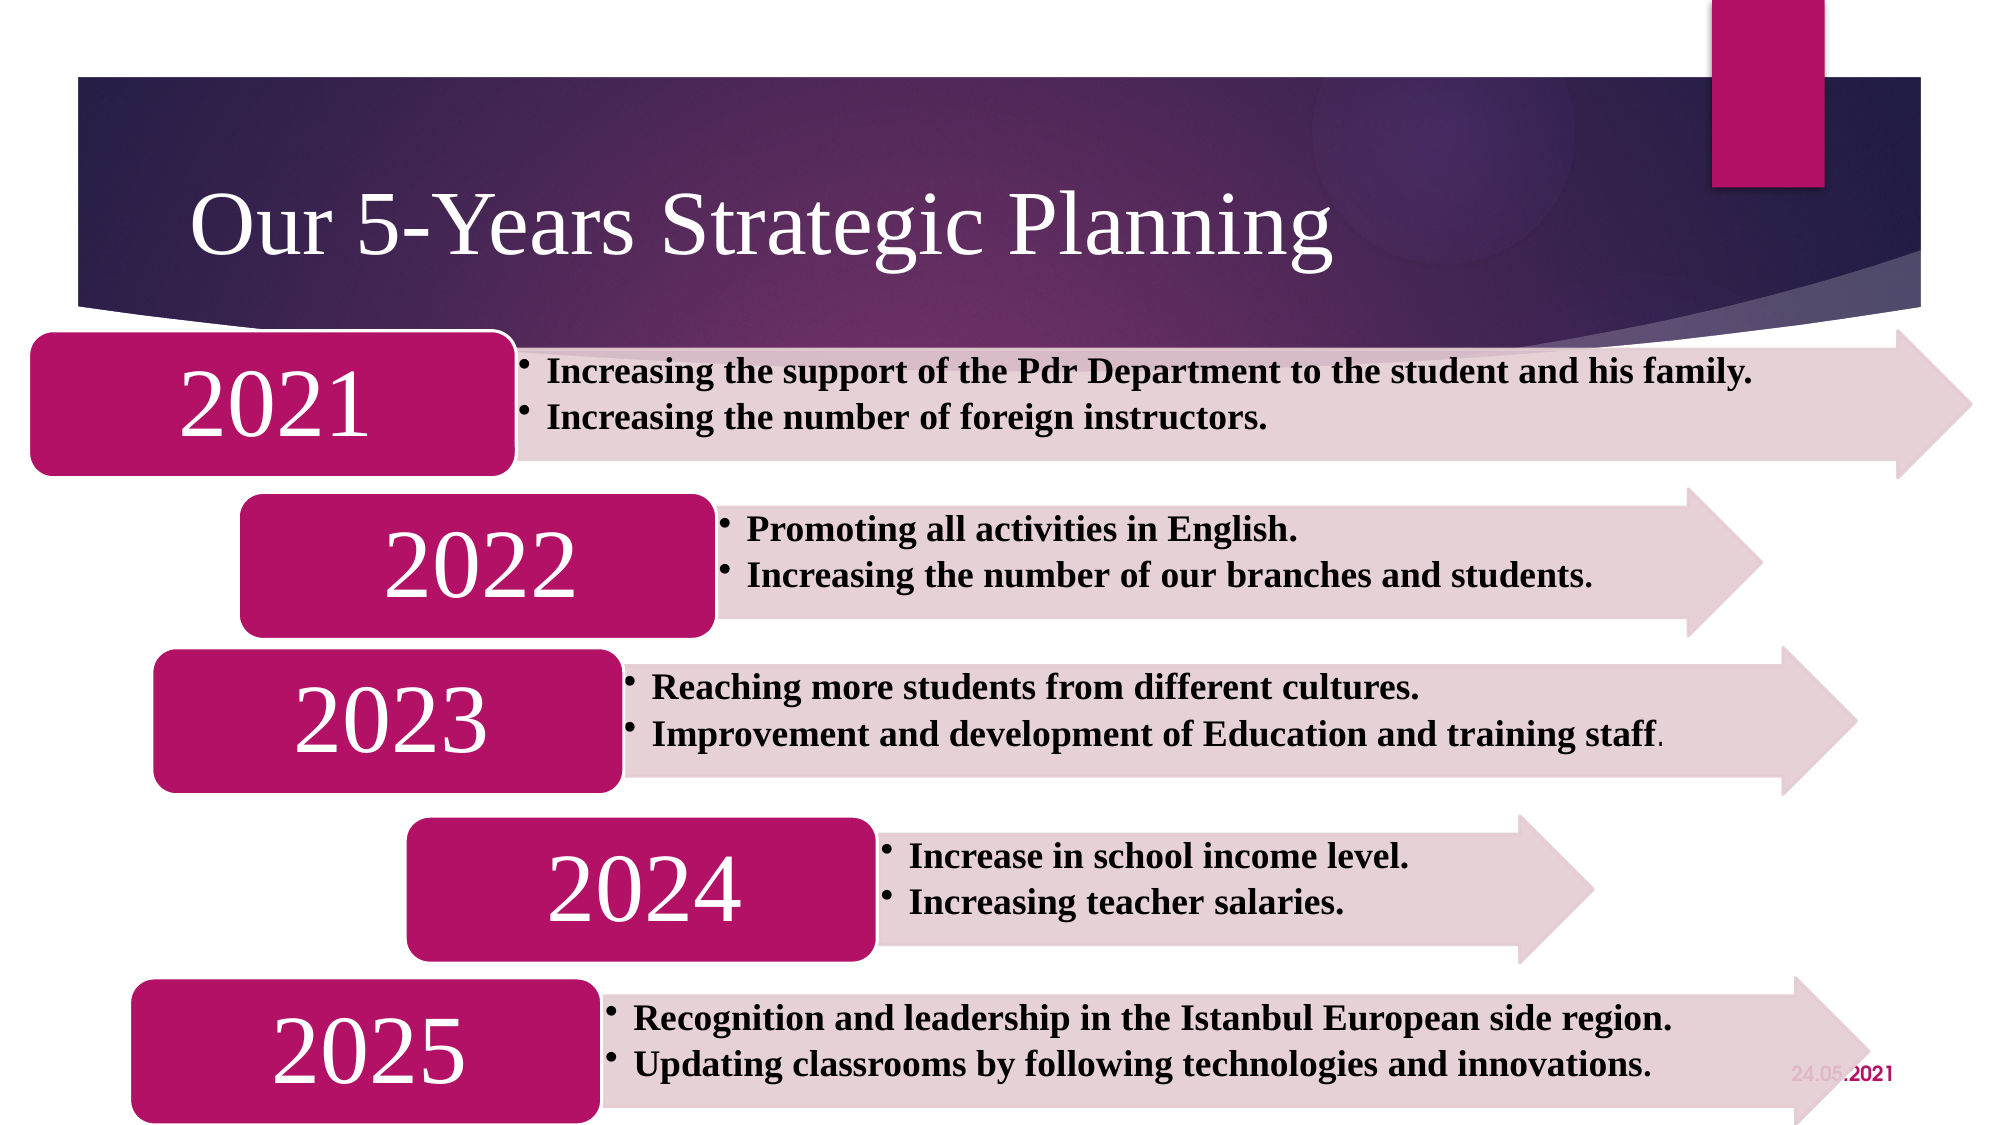

# Our 5-Years Strategic Planning​
Increasing the support of the Pdr Department to the student and his family.
Increasing the number of foreign instructors.
2021
Promoting all activities in English​.
Increasing the number of our branches and students.
2022
Reaching more students from different cultures.​
Improvement and development of Education and training staff.
2023
Increase in school income level.​
Increasing teacher salaries.
2024
Recognition and leadership in the Istanbul European side region.​
Updating classrooms by following technologies and innovations​.
2025
24.05.2021